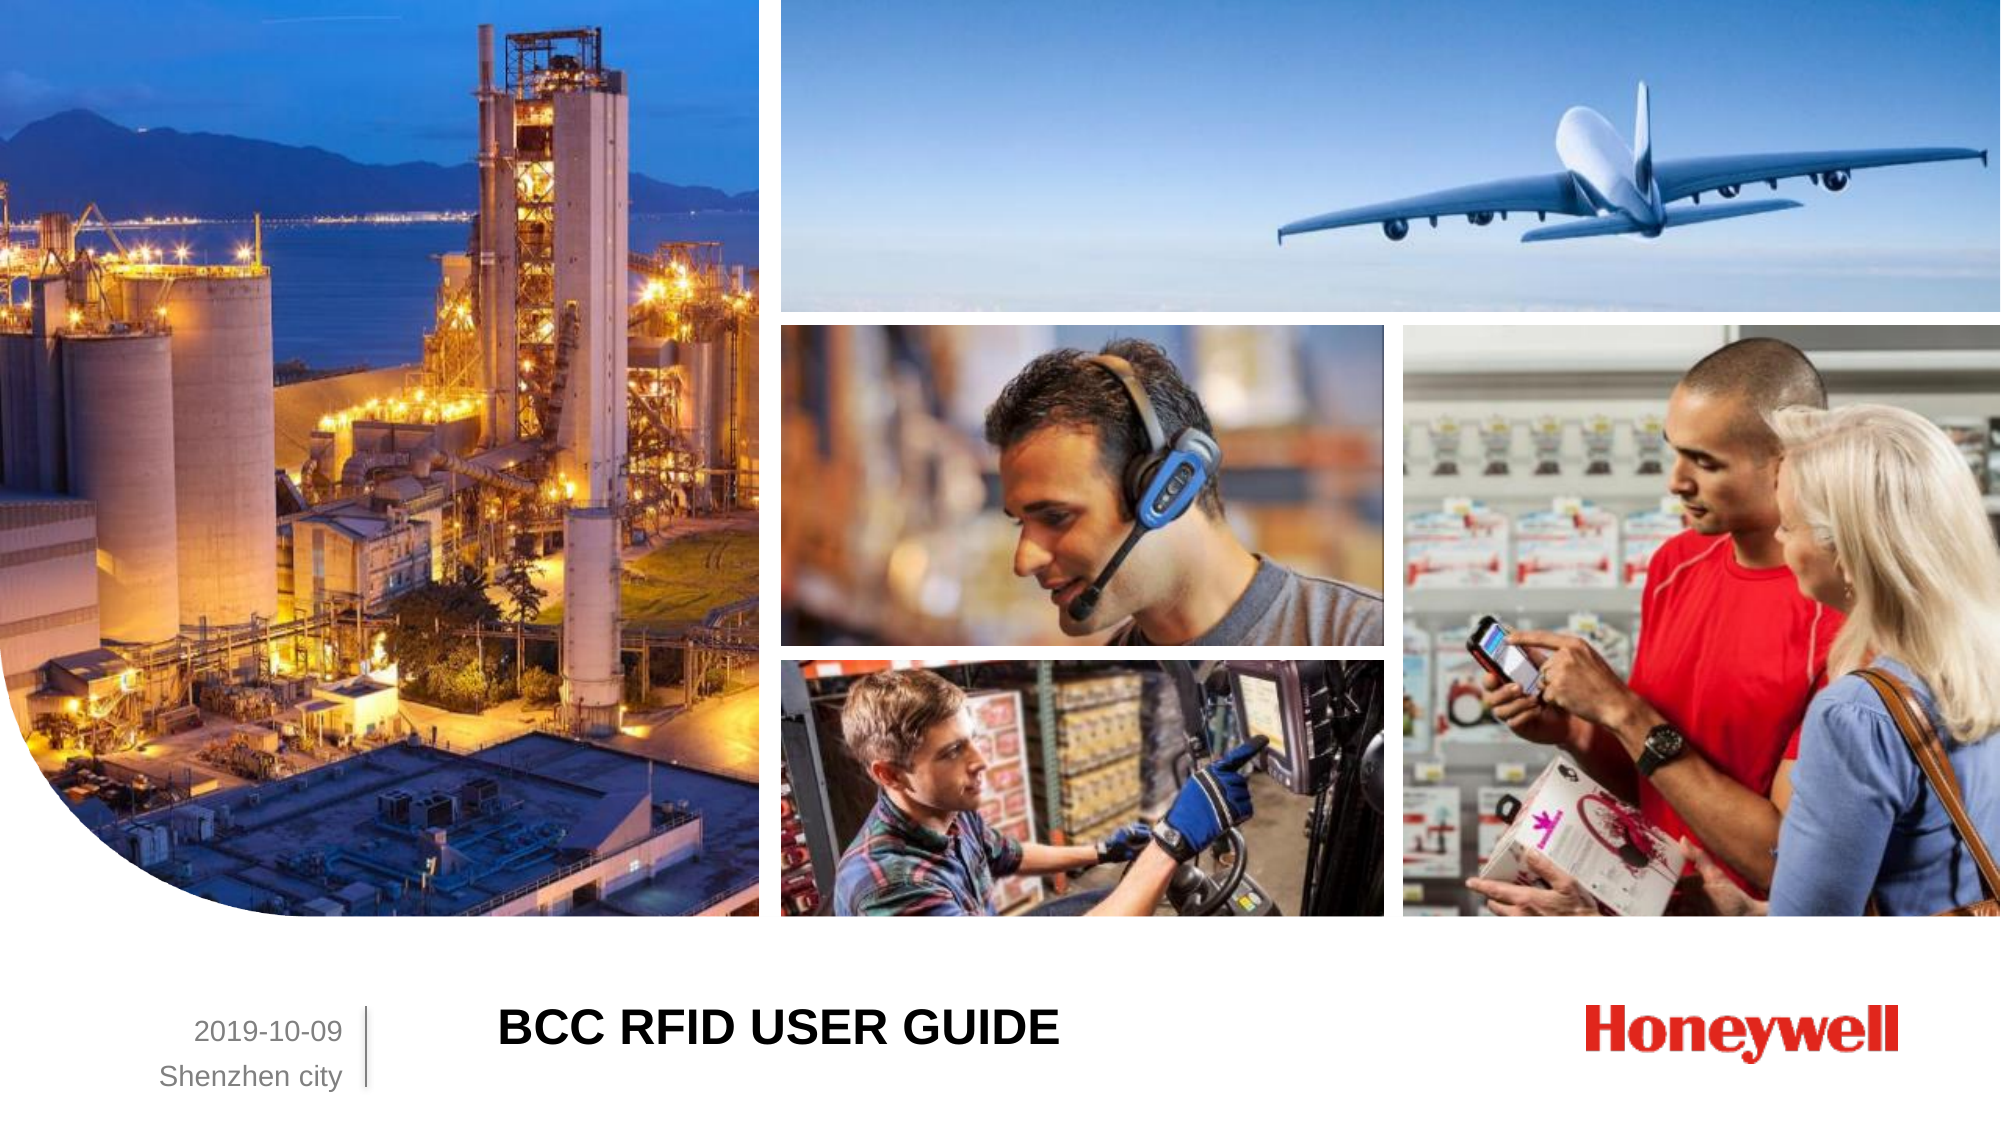

Bcc RFID User Guide

2019-10-09
Shenzhen city